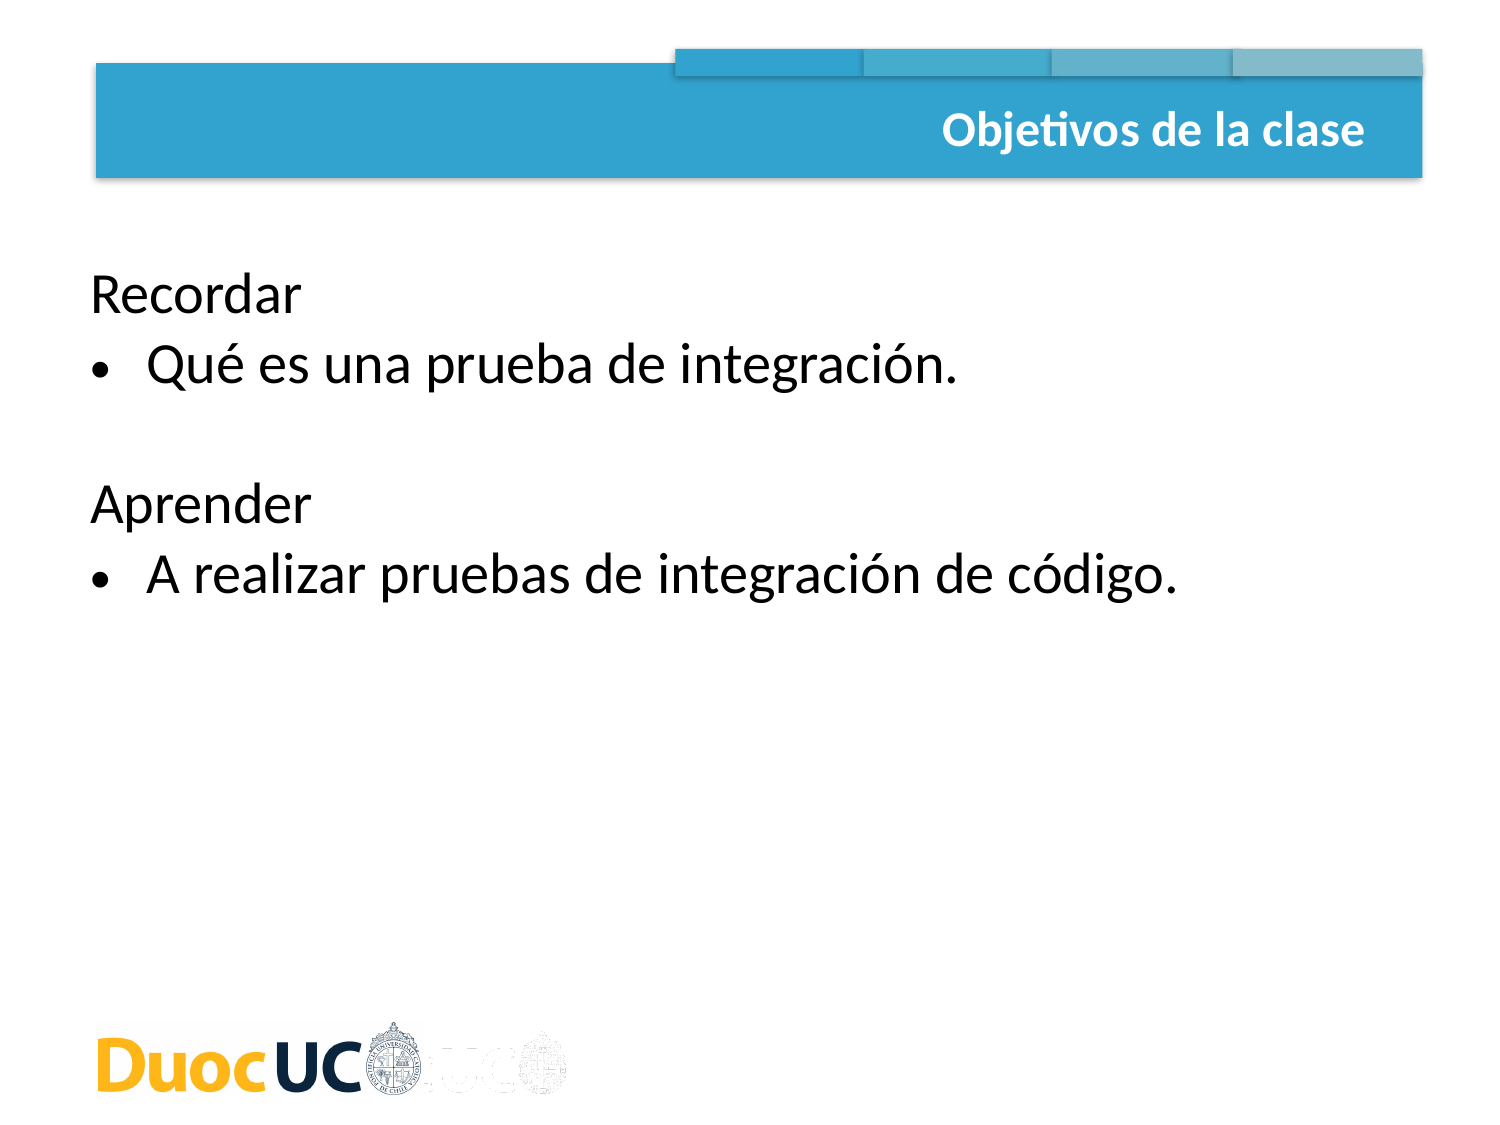

Objetivos de la clase
Recordar
Qué es una prueba de integración.

Aprender
A realizar pruebas de integración de código.